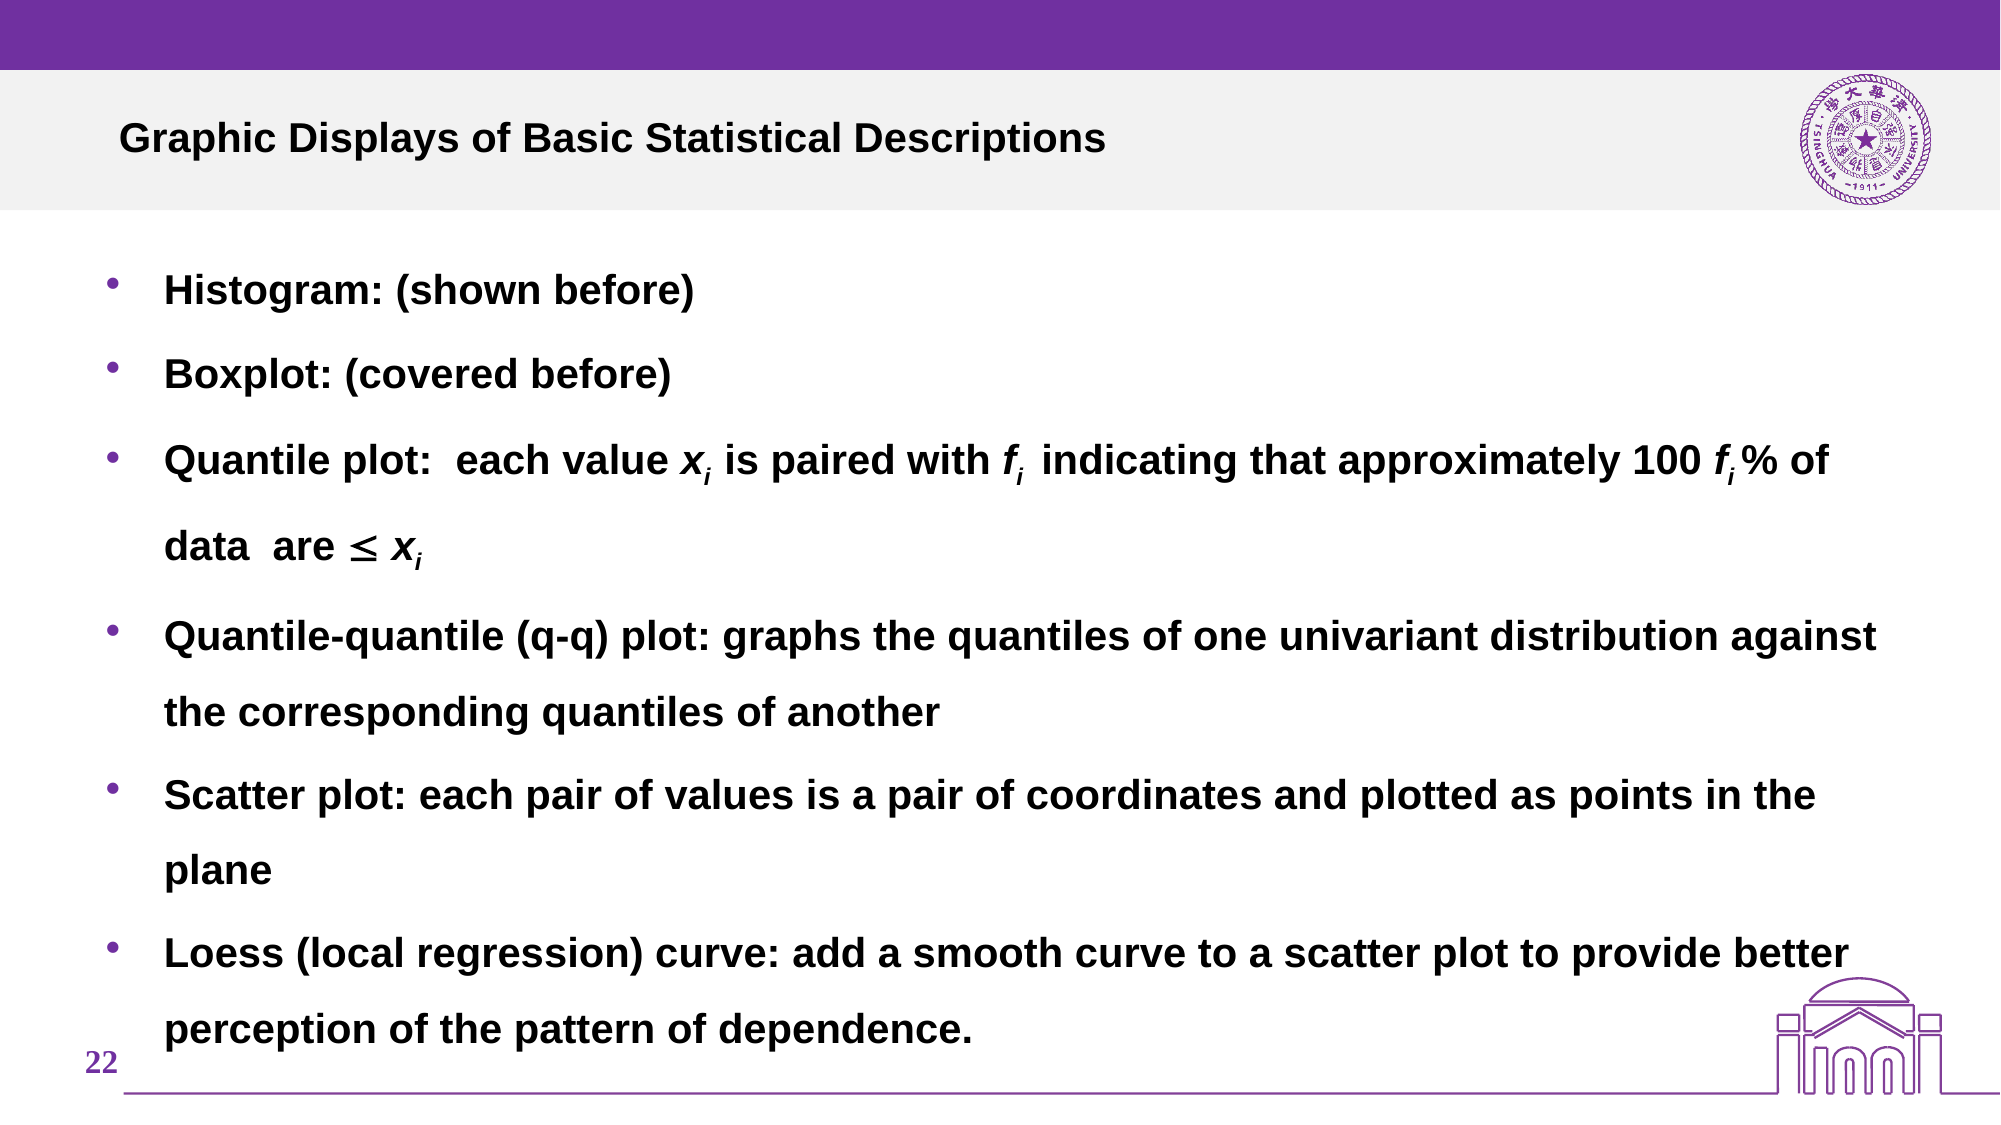

# Graphic Displays of Basic Statistical Descriptions
Histogram: (shown before)
Boxplot: (covered before)
Quantile plot:  each value xi  is paired with fi  indicating that approximately 100 fi % of data  are ≤ xi
Quantile-quantile (q-q) plot: graphs the quantiles of one univariant distribution against the corresponding quantiles of another
Scatter plot: each pair of values is a pair of coordinates and plotted as points in the plane
Loess (local regression) curve: add a smooth curve to a scatter plot to provide better perception of the pattern of dependence.